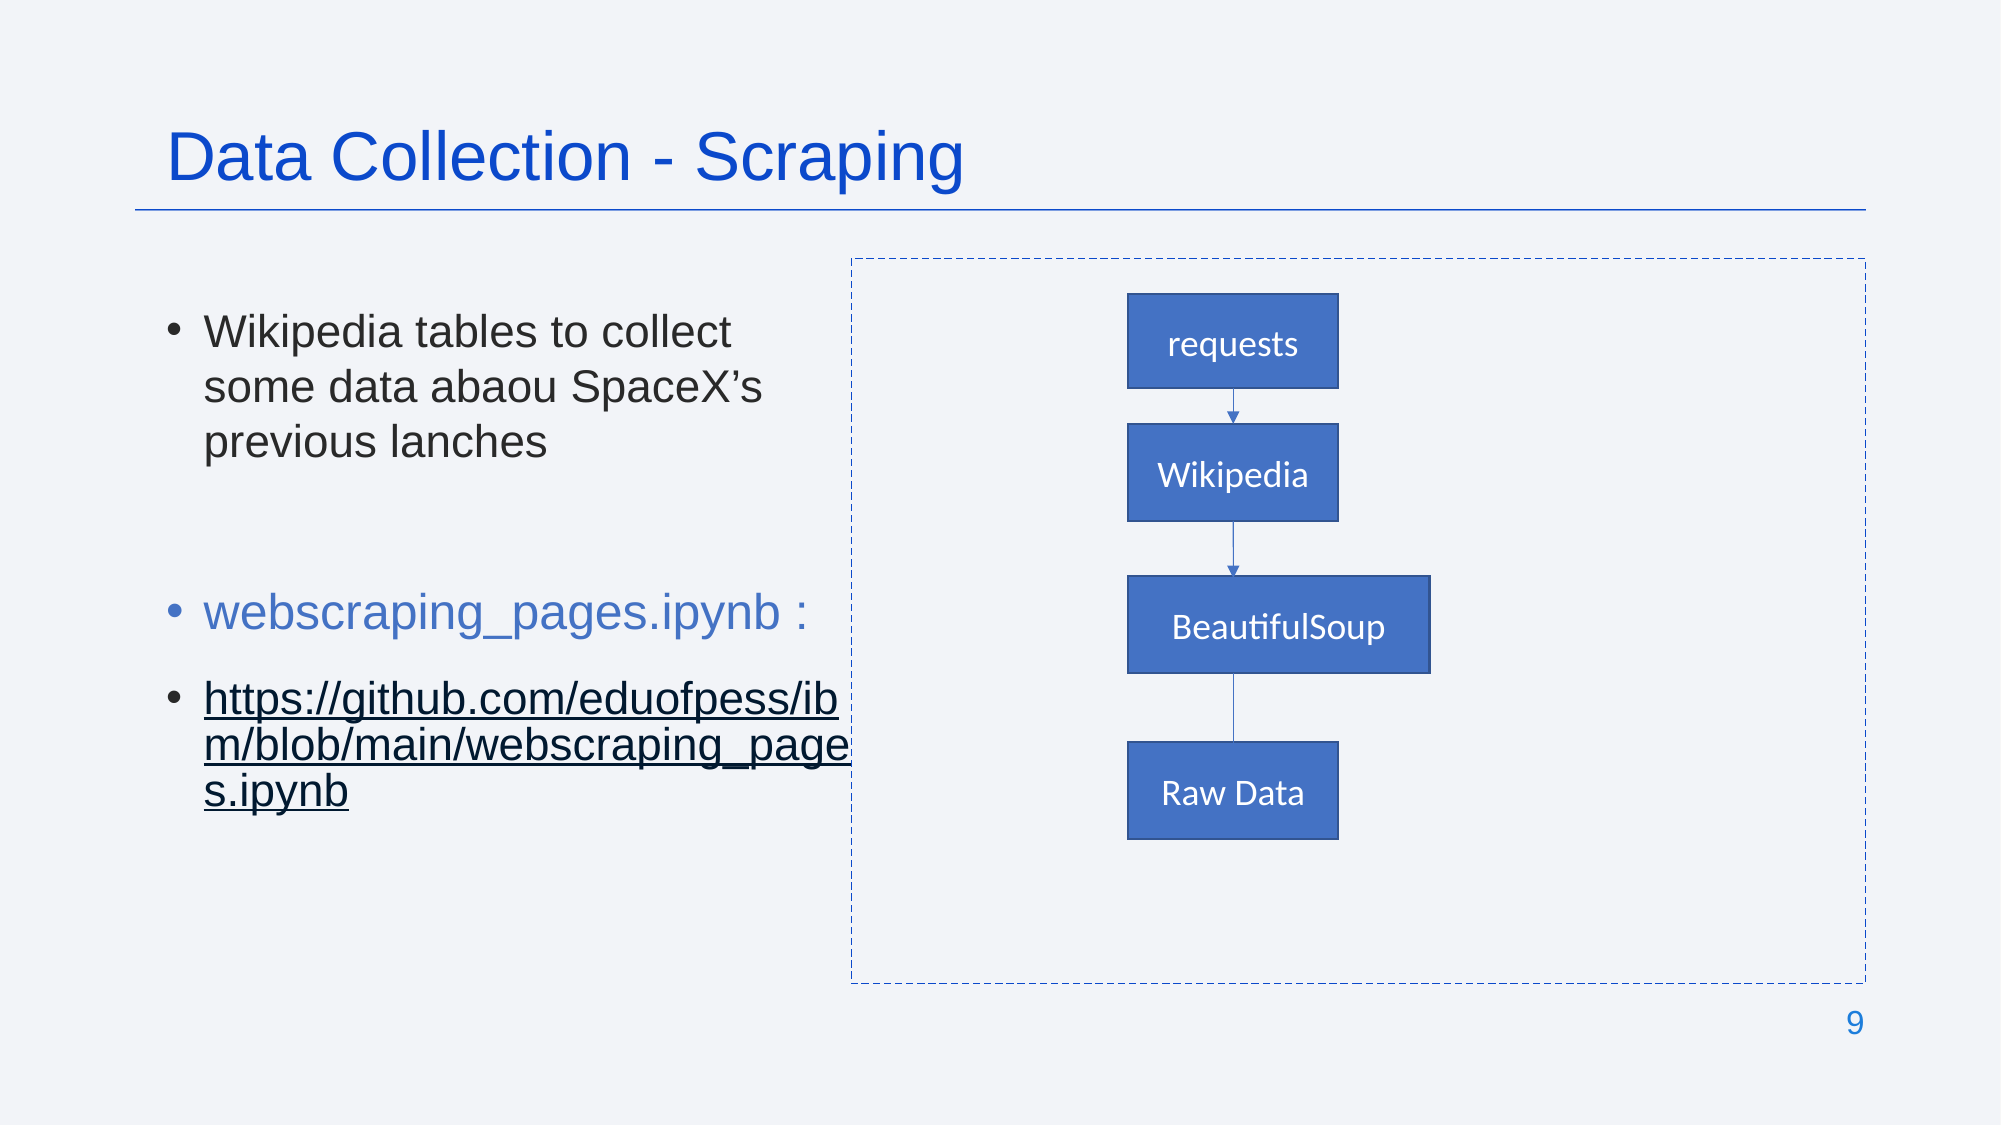

Data Collection - Scraping

Wikipedia tables to collect some data abaou SpaceX’s previous lanches

webscraping_pages.ipynb :
https://github.com/eduofpess/ibm/blob/main/webscraping_pages.ipynb

requests
Wikipedia
BeautifulSoup
Raw Data
9